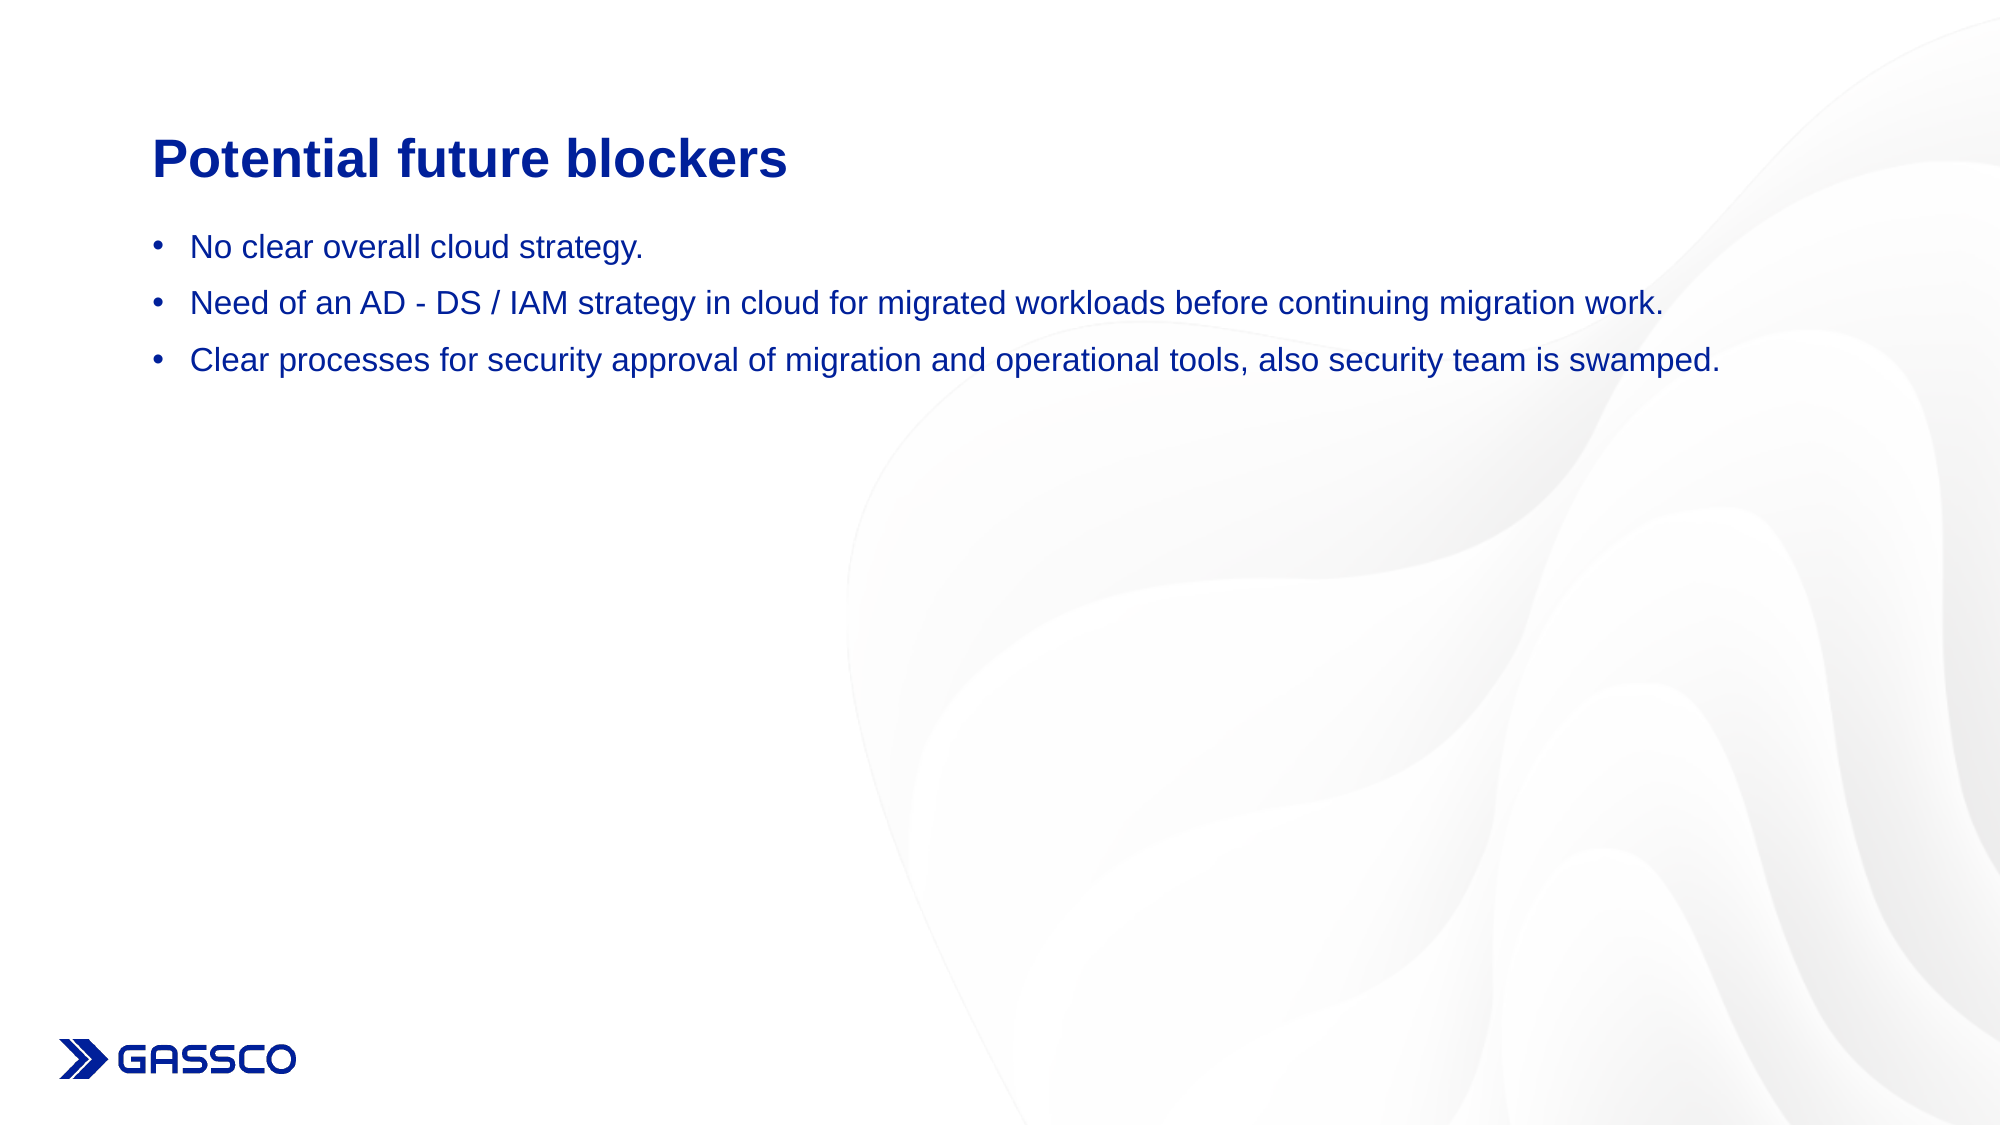

# Potential future blockers
No clear overall cloud strategy.
Need of an AD - DS / IAM strategy in cloud for migrated workloads before continuing migration work.
Clear processes for security approval of migration and operational tools, also security team is swamped.